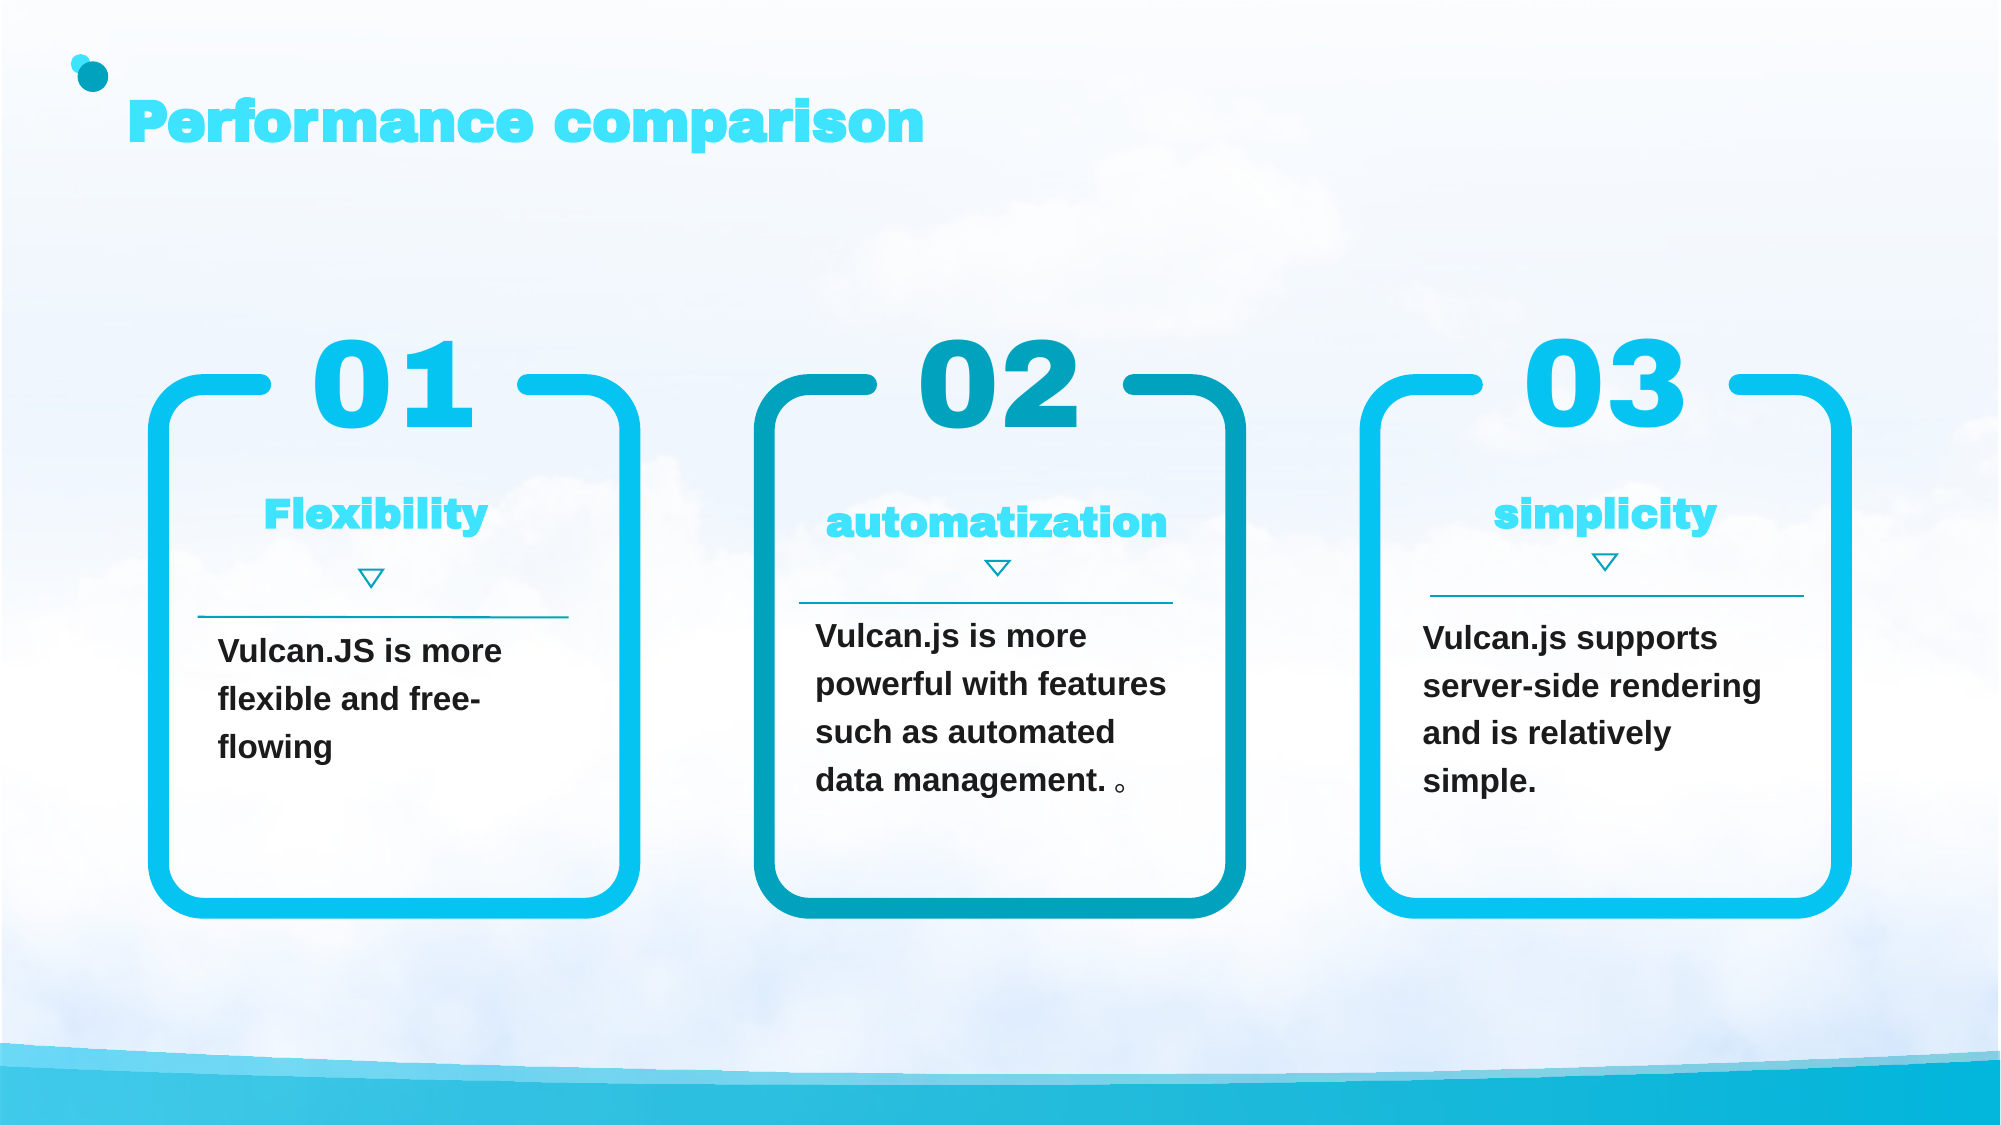

# Performance comparison
03
01
02

Flexibility

Vulcan.JS is more flexible and free-flowing
simplicity

Vulcan.js supports server-side rendering and is relatively simple.
automatization

Vulcan.js is more powerful with features such as automated data management.。